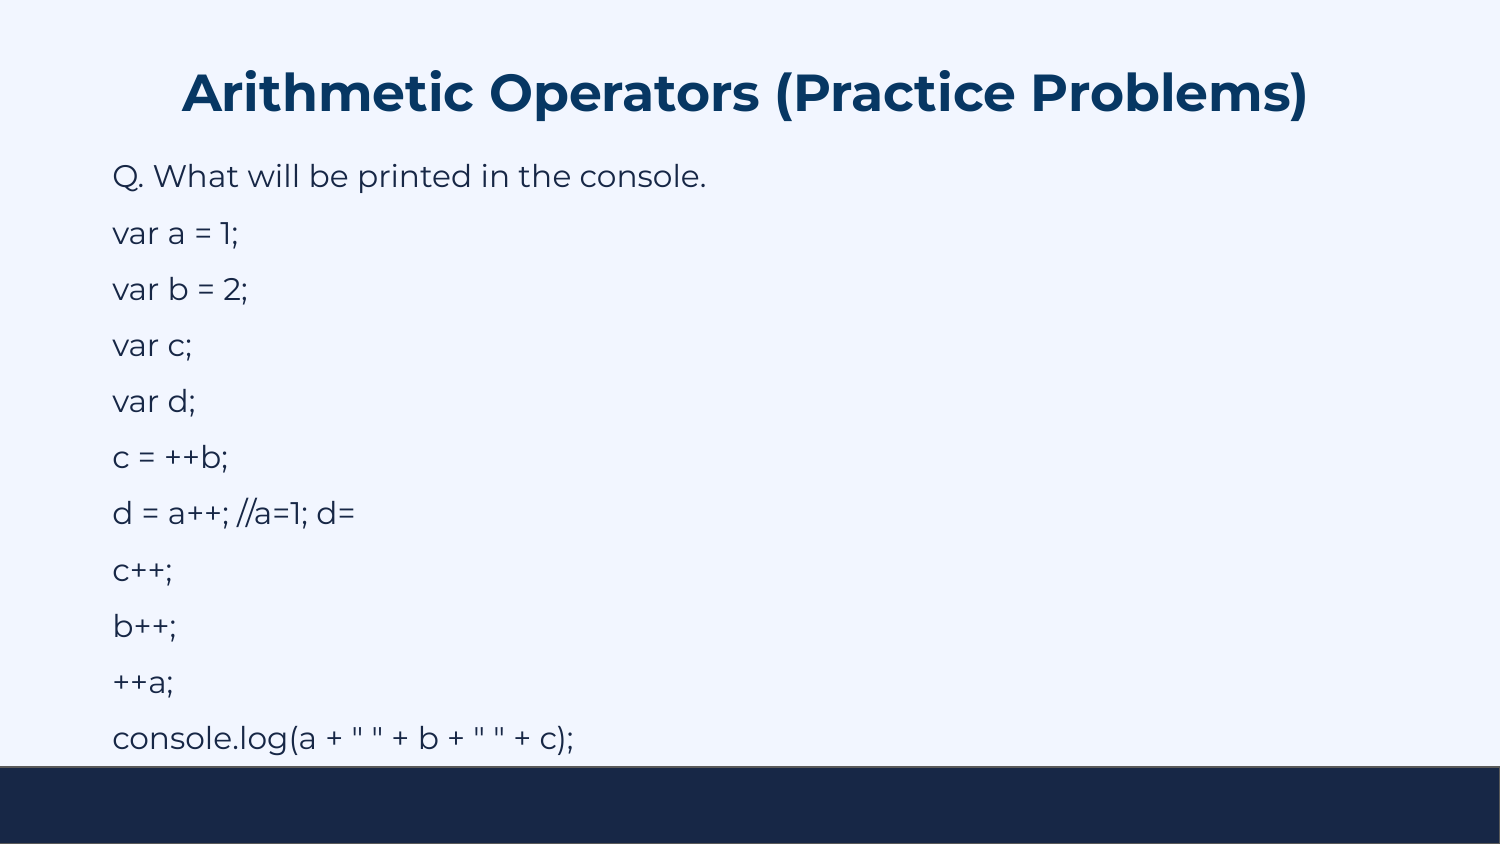

# Arithmetic Operators (Practice Problems)
Q. What will be printed in the console.
var a = 1;
var b = 2;
var c;
var d;
c = ++b;
d = a++; //a=1; d=
c++;
b++;
++a;
console.log(a + " " + b + " " + c);